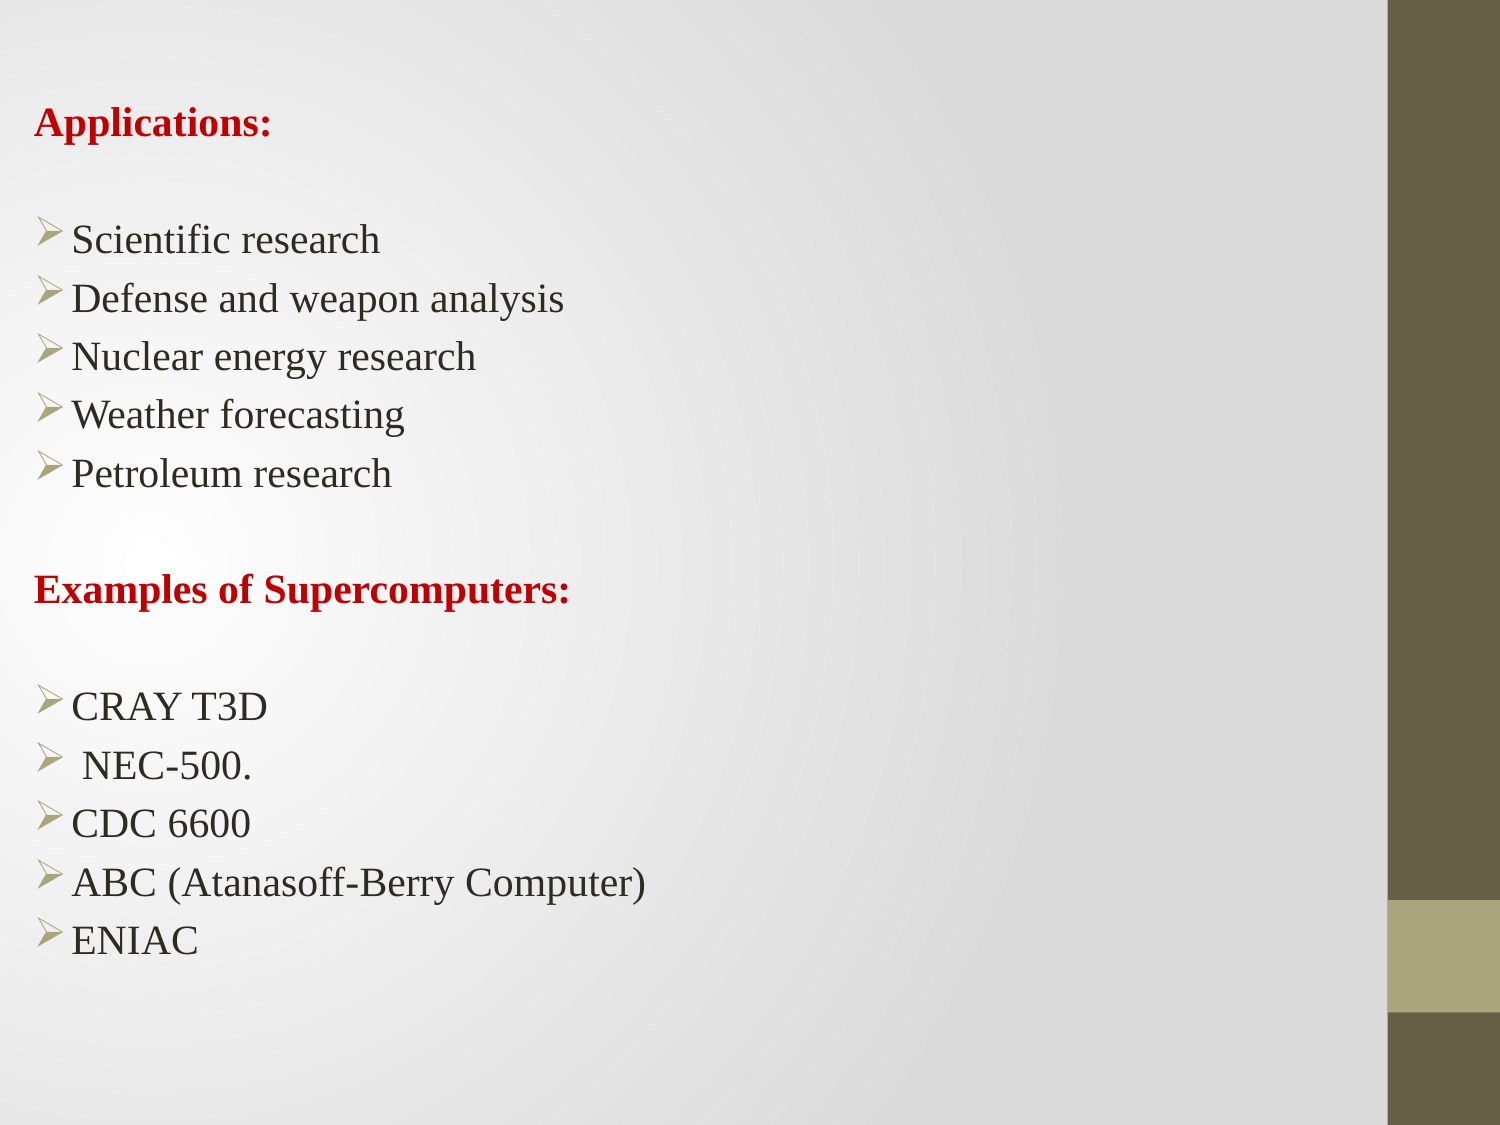

Applications:

Scientific research
Defense and weapon analysis
Nuclear energy research
Weather forecasting
Petroleum research

Examples of Supercomputers:

CRAY T3D
 NEC-500.
CDC 6600
ABC (Atanasoff-Berry Computer)
ENIAC